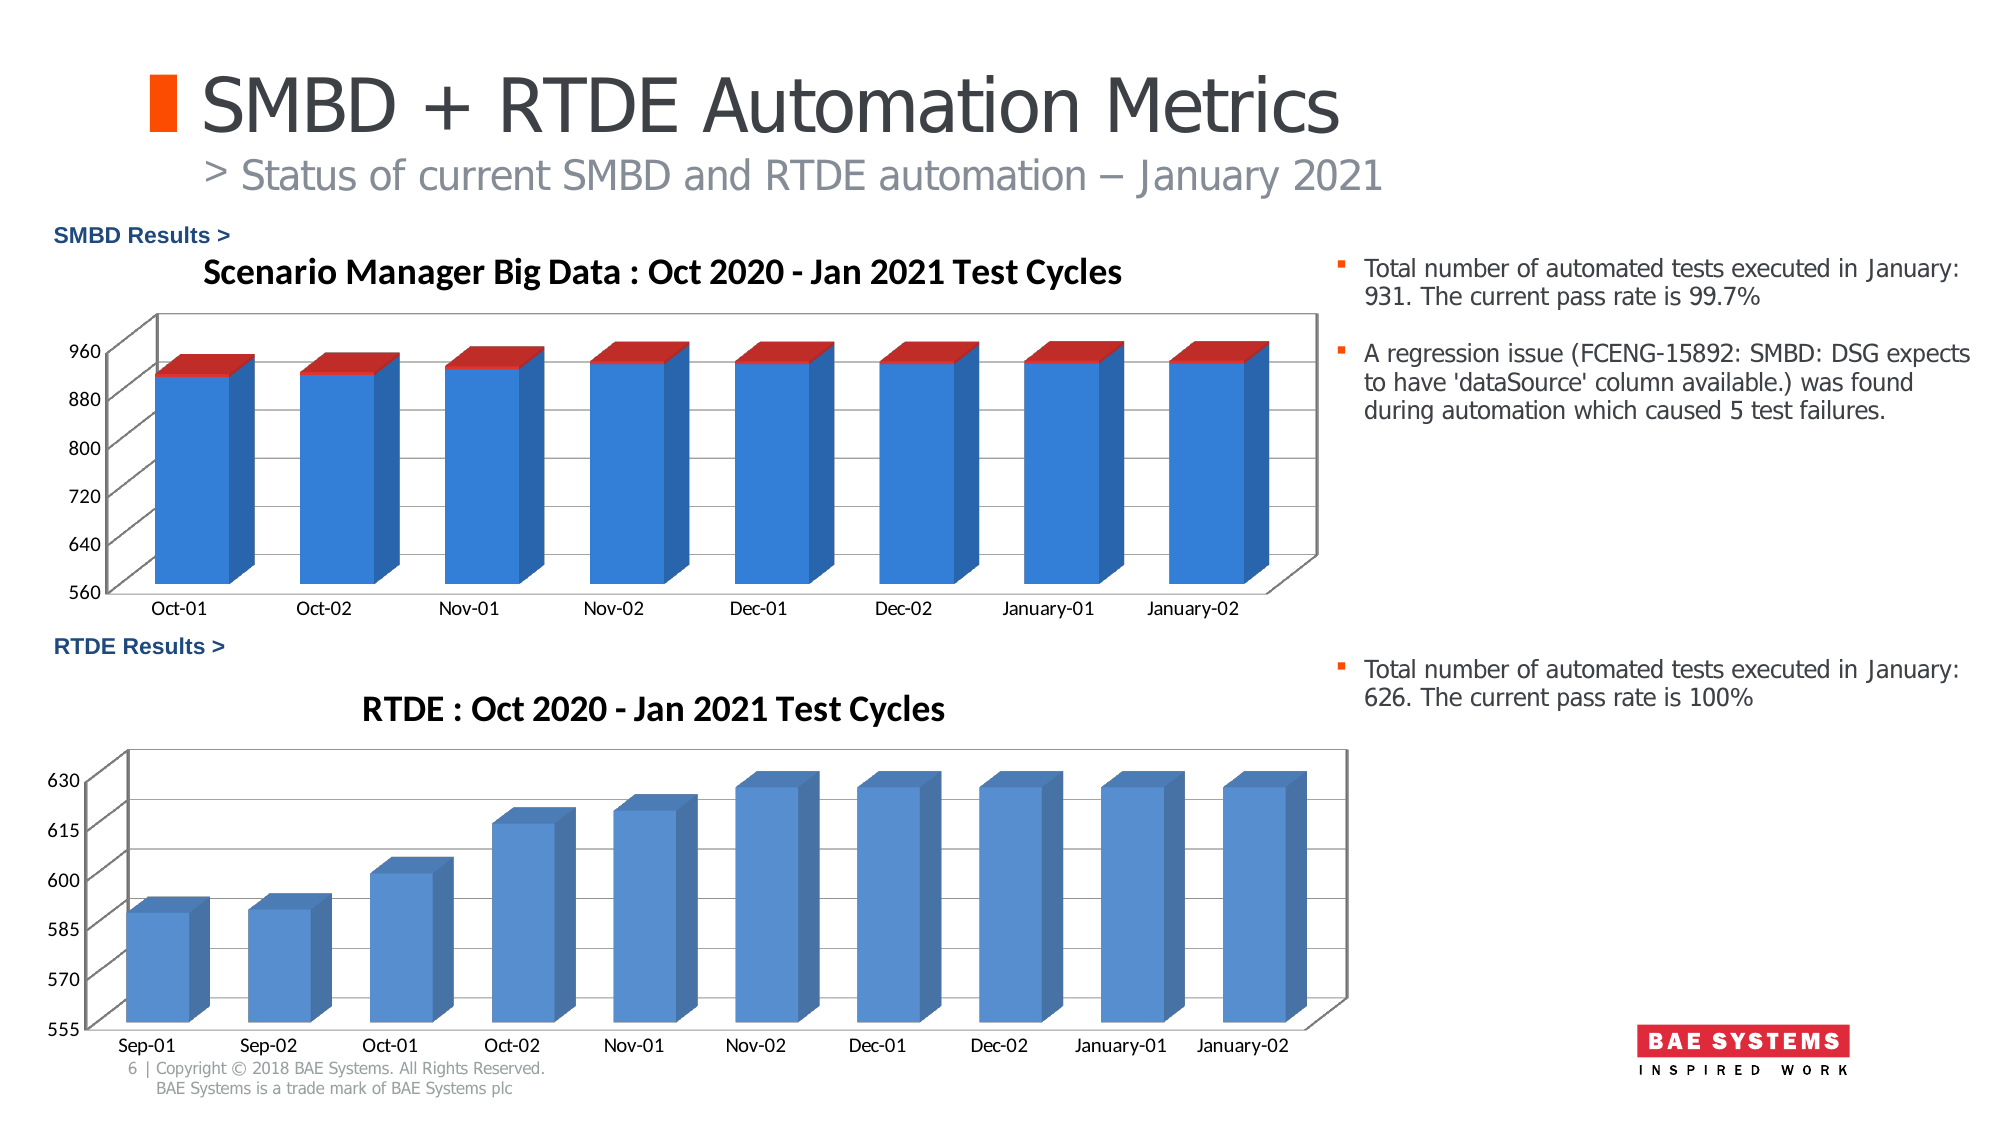

# SMBD + RTDE Automation Metrics
Status of current SMBD and RTDE automation – January 2021
SMBD Results >

[unsupported chart]

Total number of automated tests executed in January: 931. The current pass rate is 99.7%
A regression issue (FCENG-15892: SMBD: DSG expects to have 'dataSource' column available.) was found during automation which caused 5 test failures.

Total number of automated tests executed in January: 626. The current pass rate is 100%

RTDE Results >

[unsupported chart]